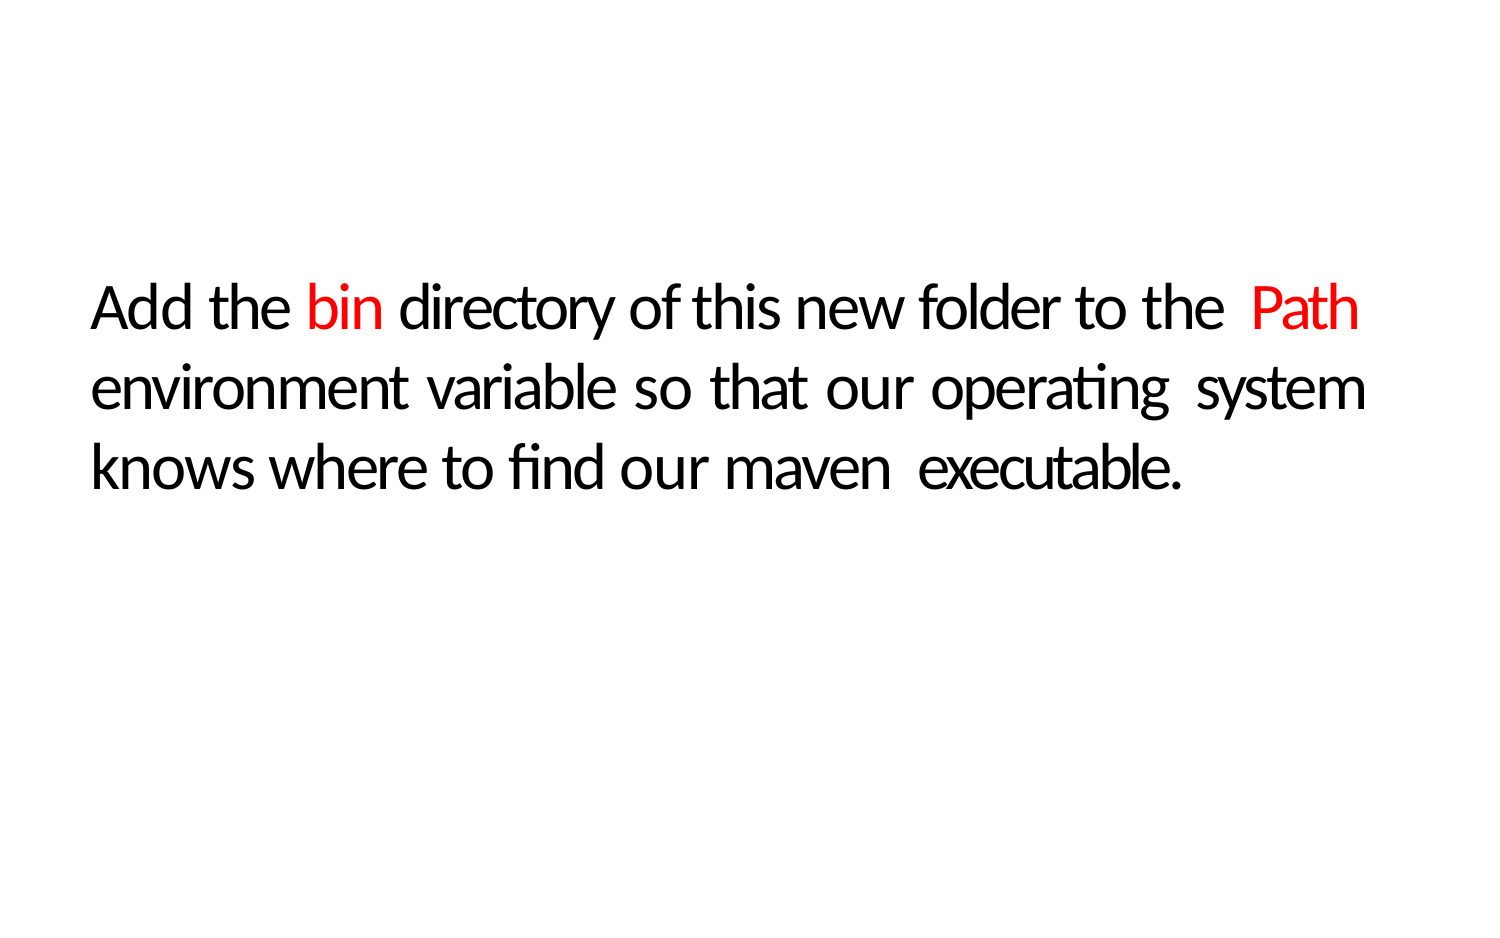

# Add the bin directory of this new folder to the  Path environment variable so that our operating  system knows where to find our maven  executable.